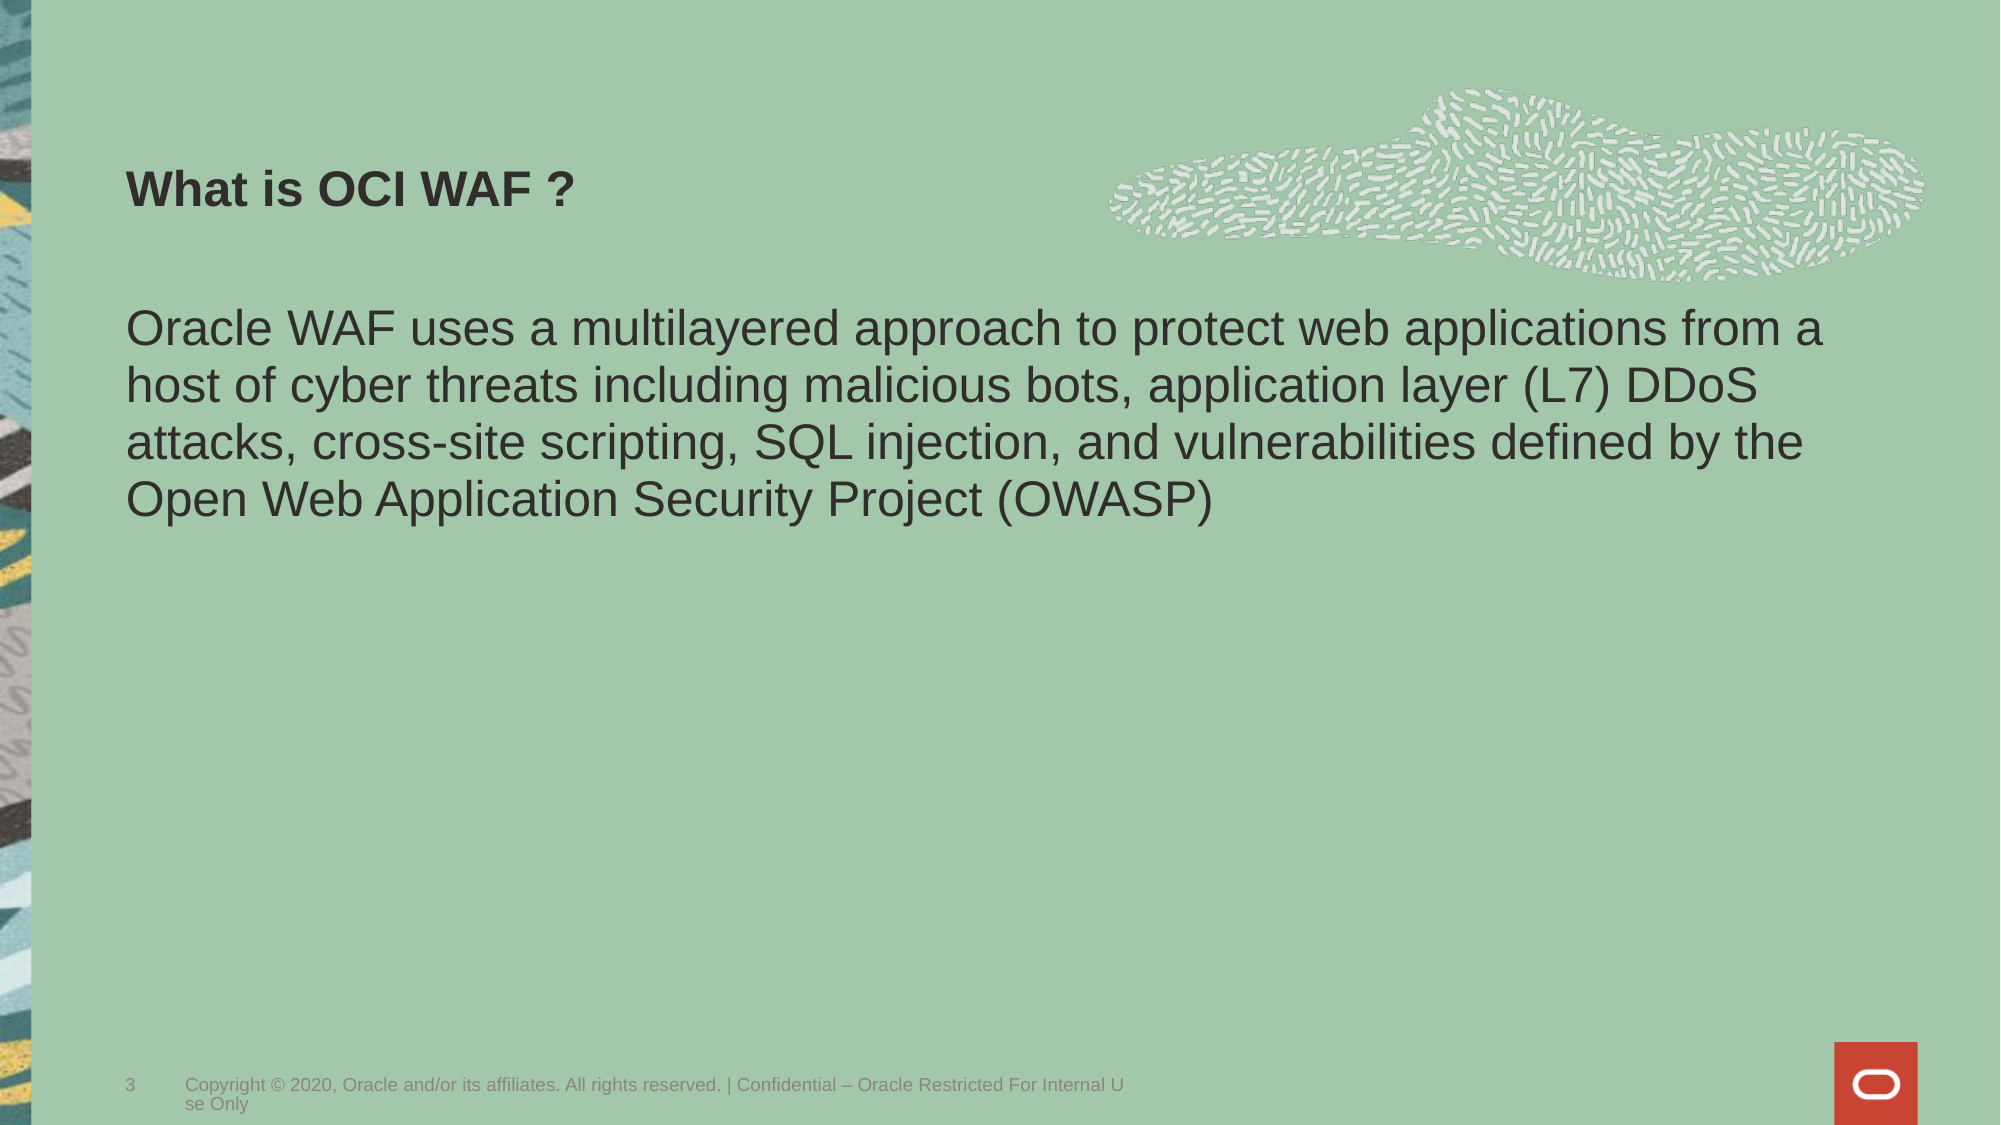

# What is OCI WAF ?
Oracle WAF uses a multilayered approach to protect web applications from a host of cyber threats including malicious bots, application layer (L7) DDoS attacks, cross-site scripting, SQL injection, and vulnerabilities defined by the Open Web Application Security Project (OWASP)
3
Copyright © 2020, Oracle and/or its affiliates. All rights reserved. | Confidential – Oracle Restricted For Internal Use Only